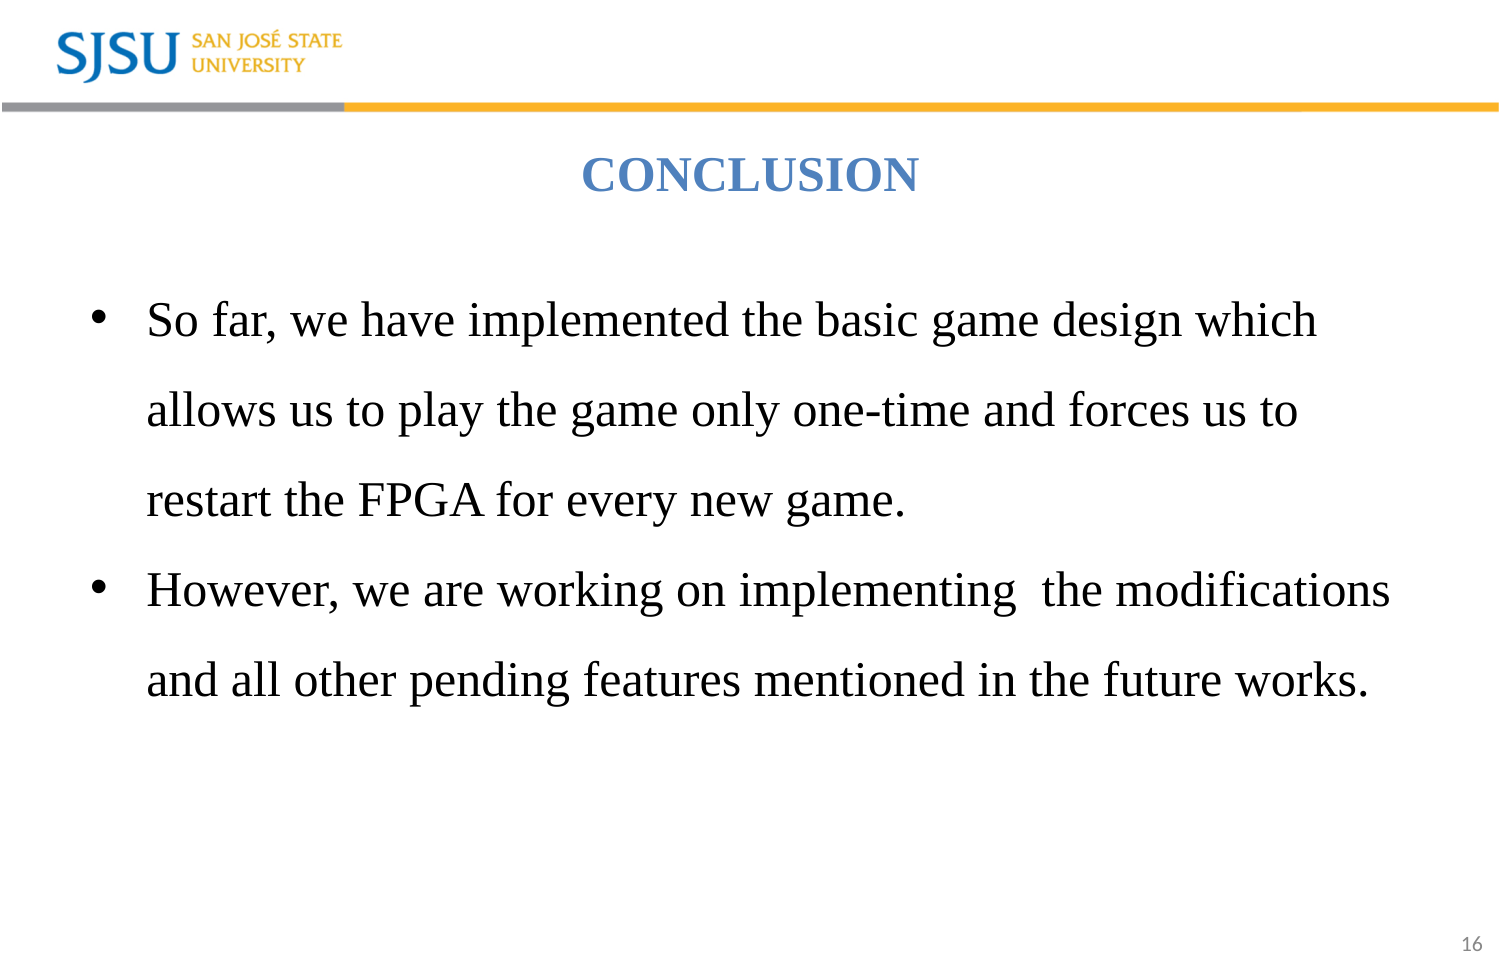

# CONCLUSION
So far, we have implemented the basic game design which allows us to play the game only one-time and forces us to restart the FPGA for every new game.
However, we are working on implementing  the modifications and all other pending features mentioned in the future works.

16